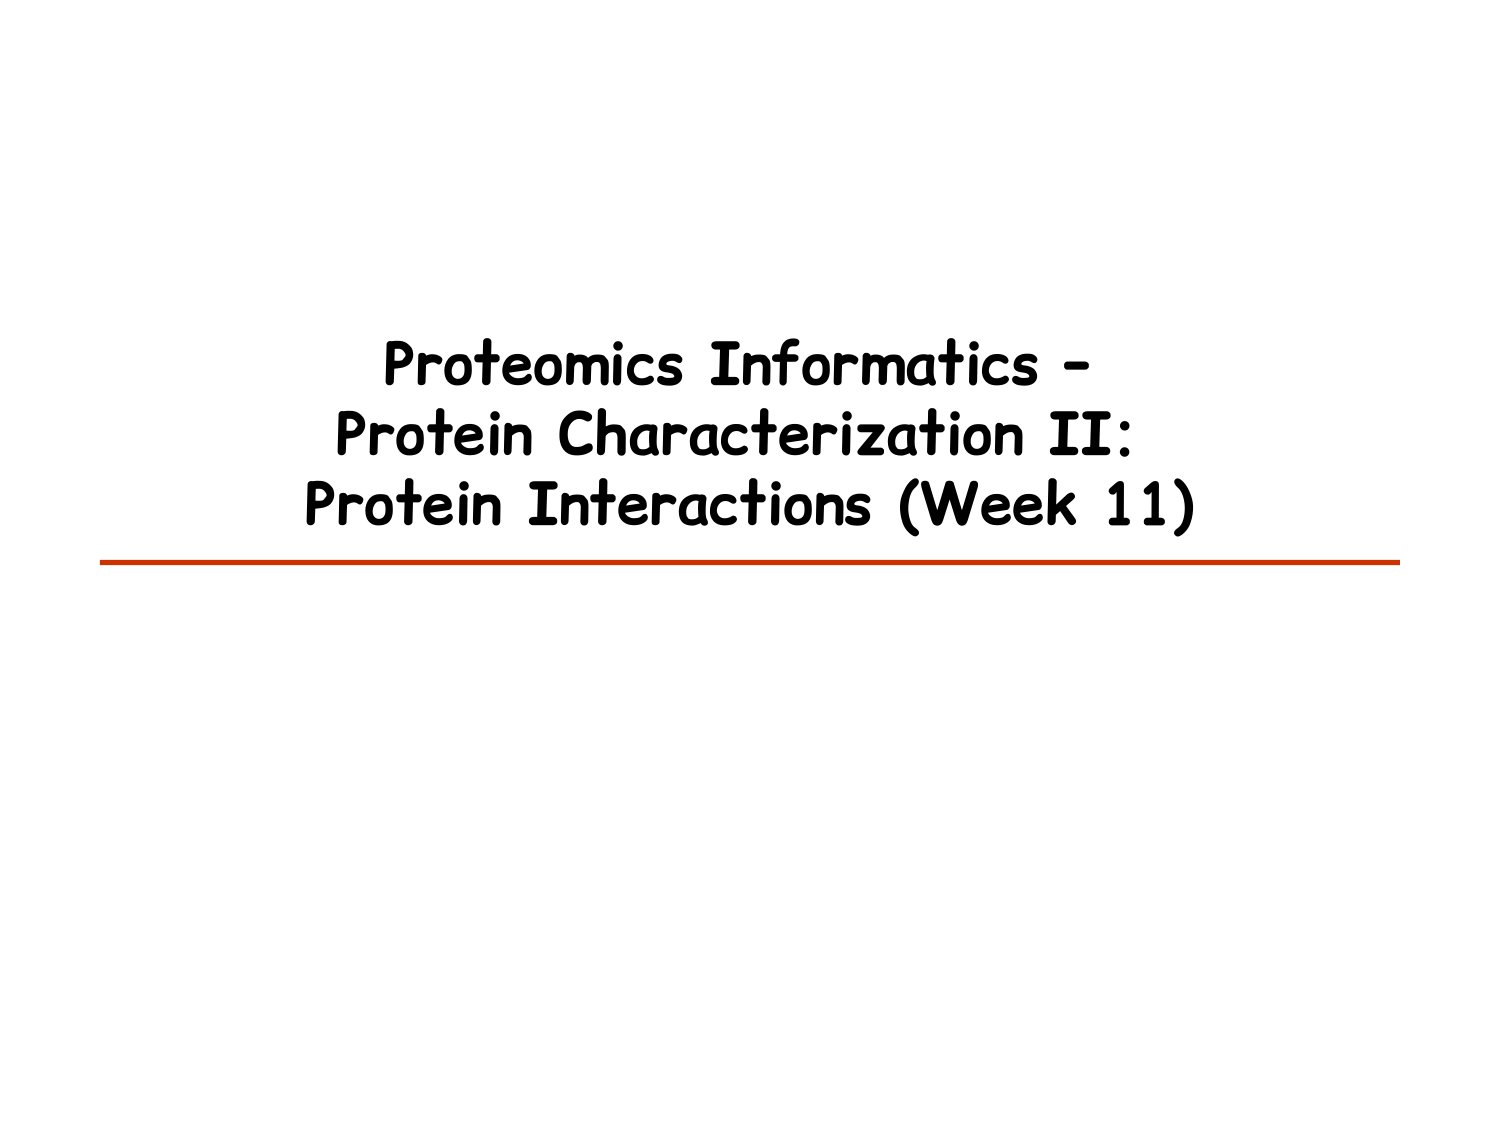

Proteomics Informatics –
Protein Characterization II:
Protein Interactions (Week 11)